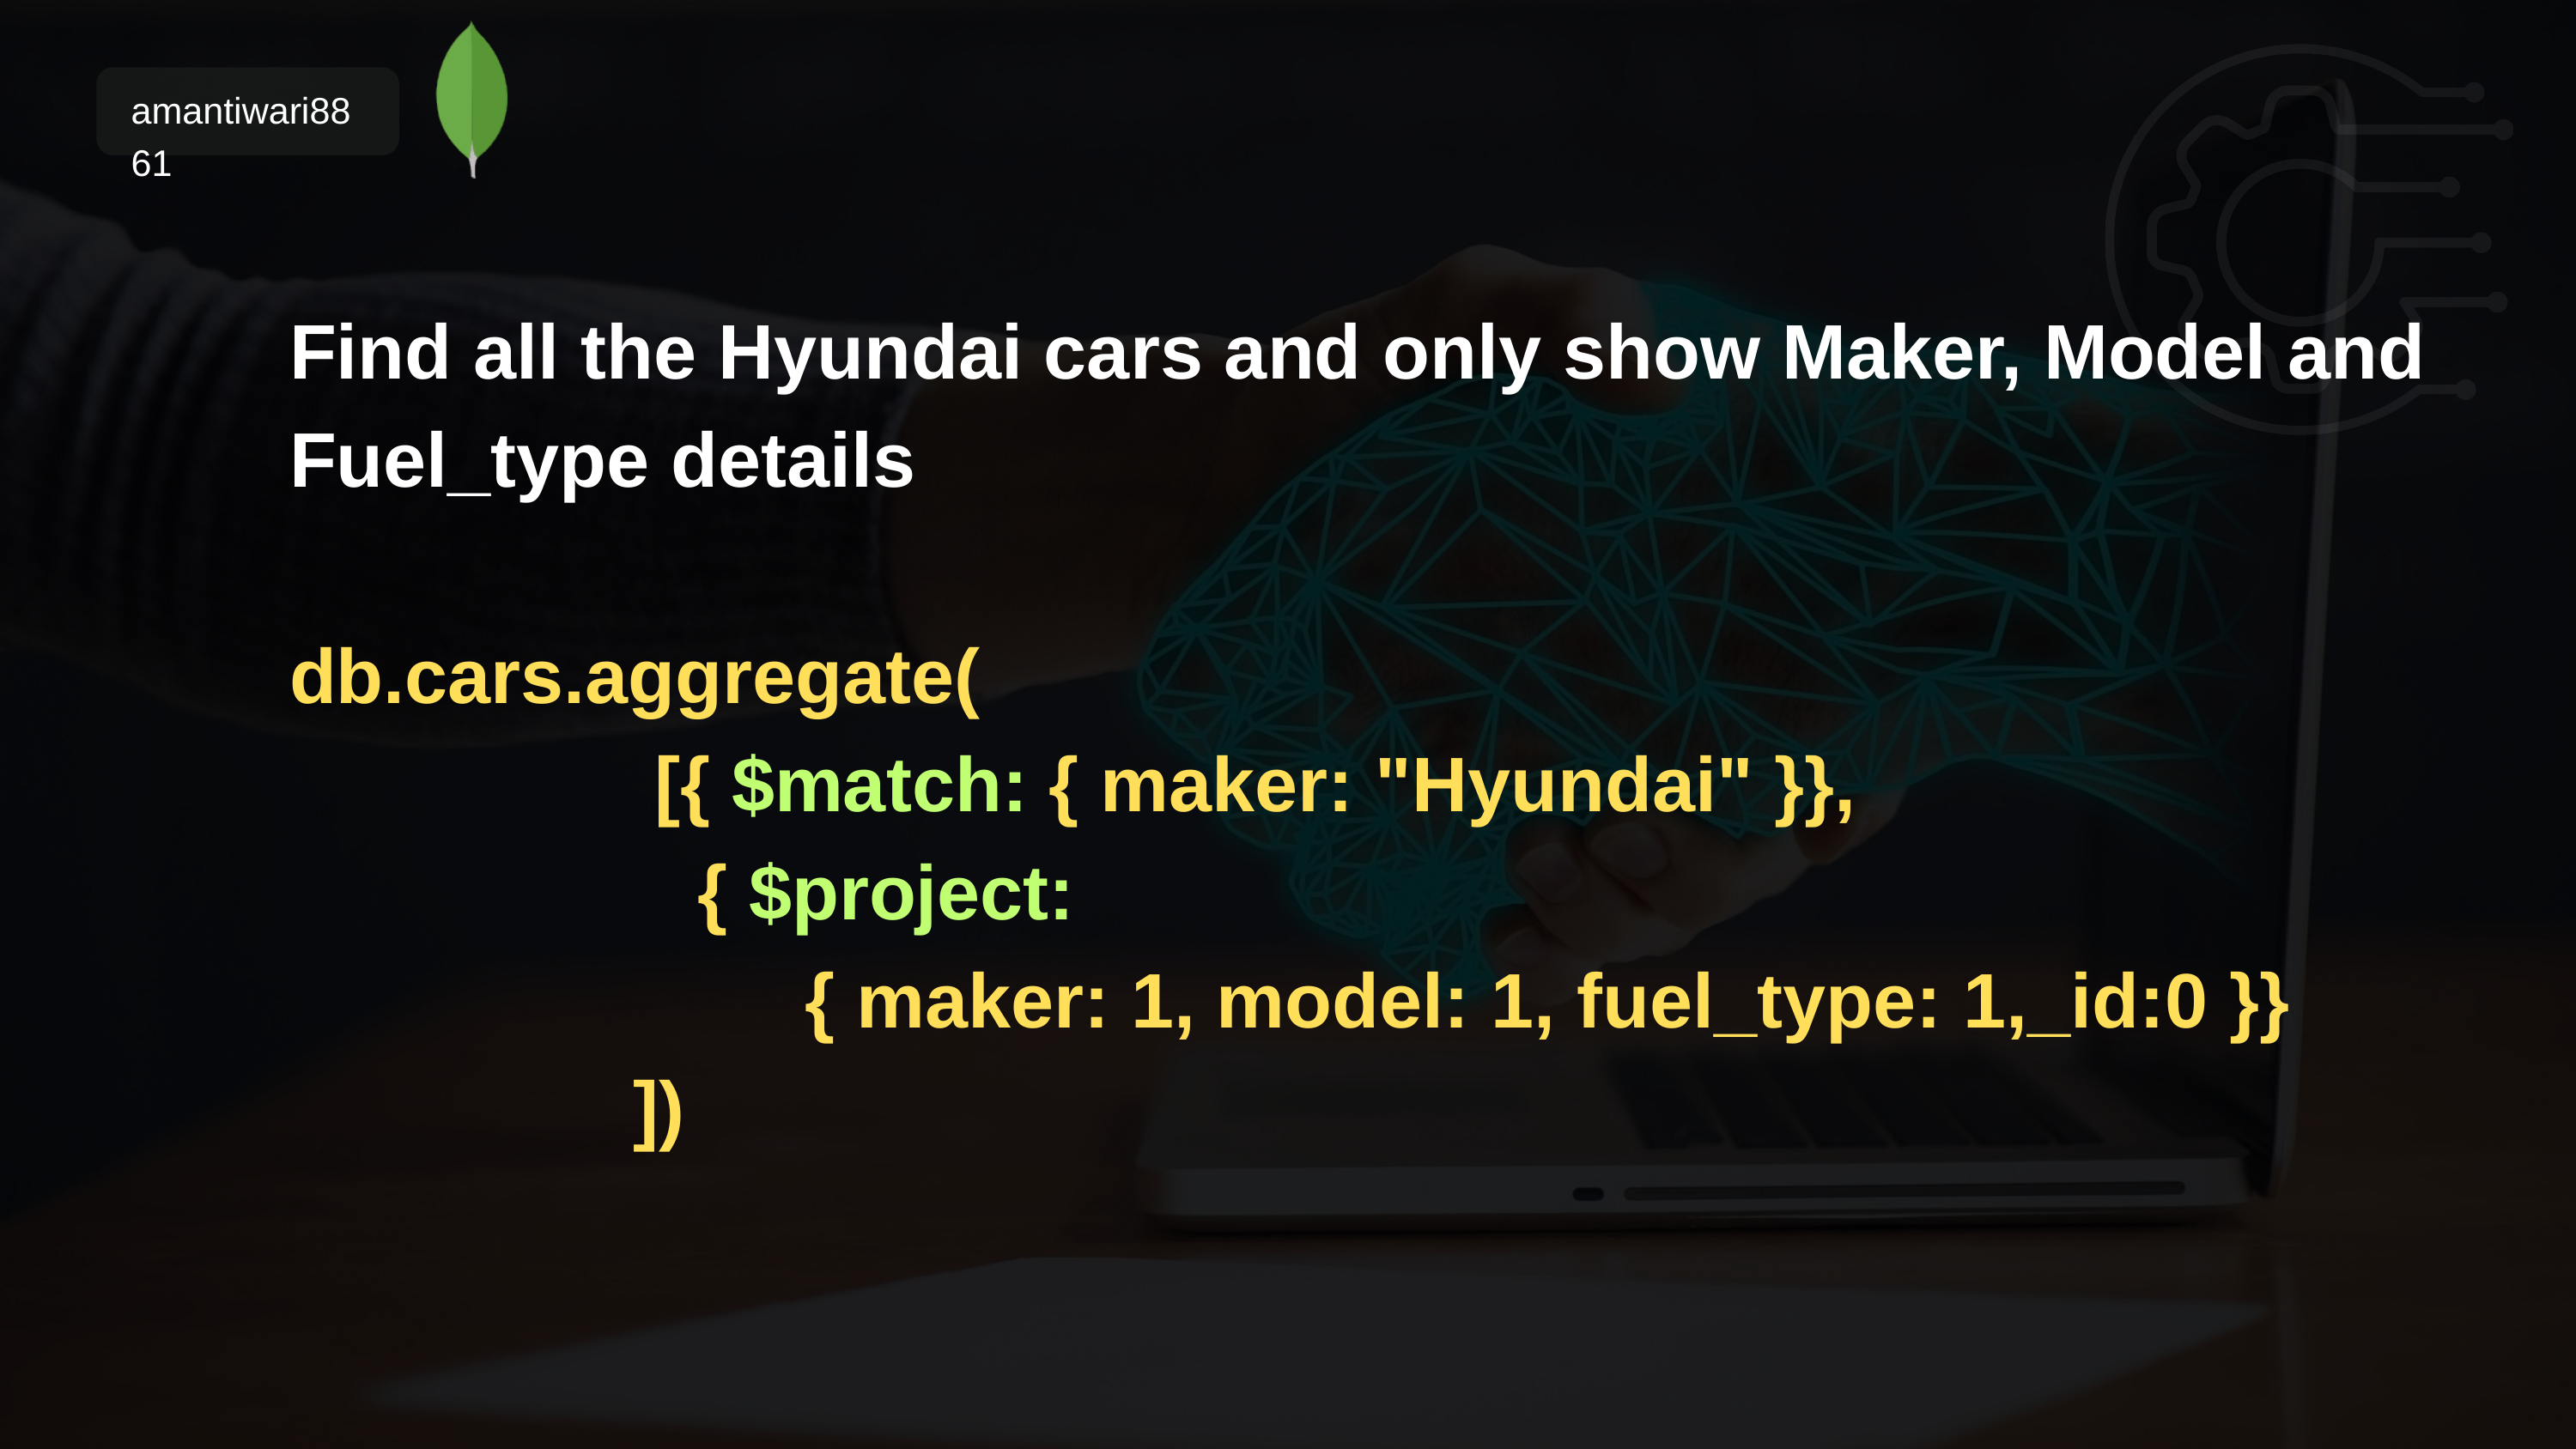

amantiwari8861
Find all the Hyundai cars and only show Maker, Model and Fuel_type details

db.cars.aggregate(
                 [{ $match: { maker: "Hyundai" }},
                   { $project:
                        { maker: 1, model: 1, fuel_type: 1,_id:0 }}
                ])